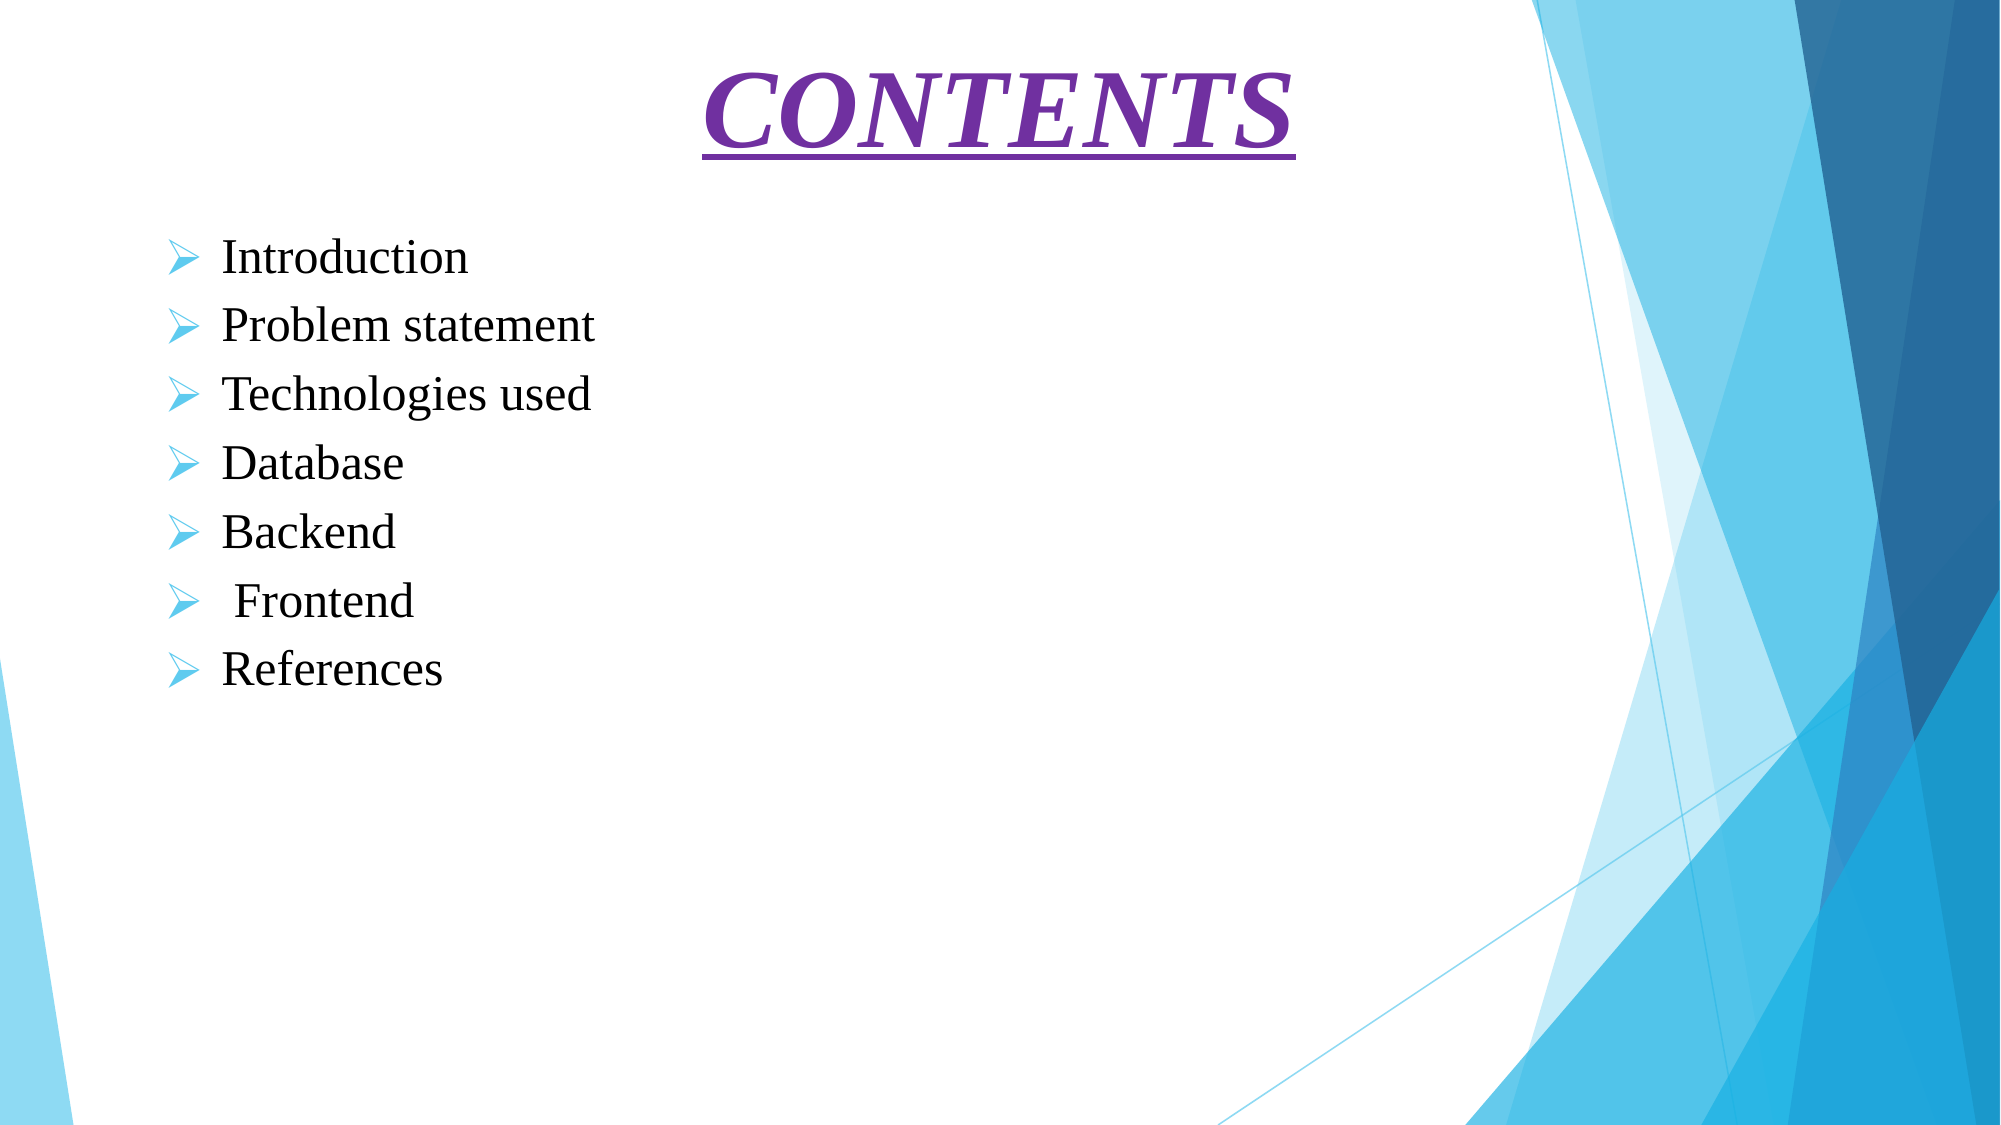

# CONTENTS
Introduction
Problem statement
Technologies used
Database
Backend
 Frontend
References